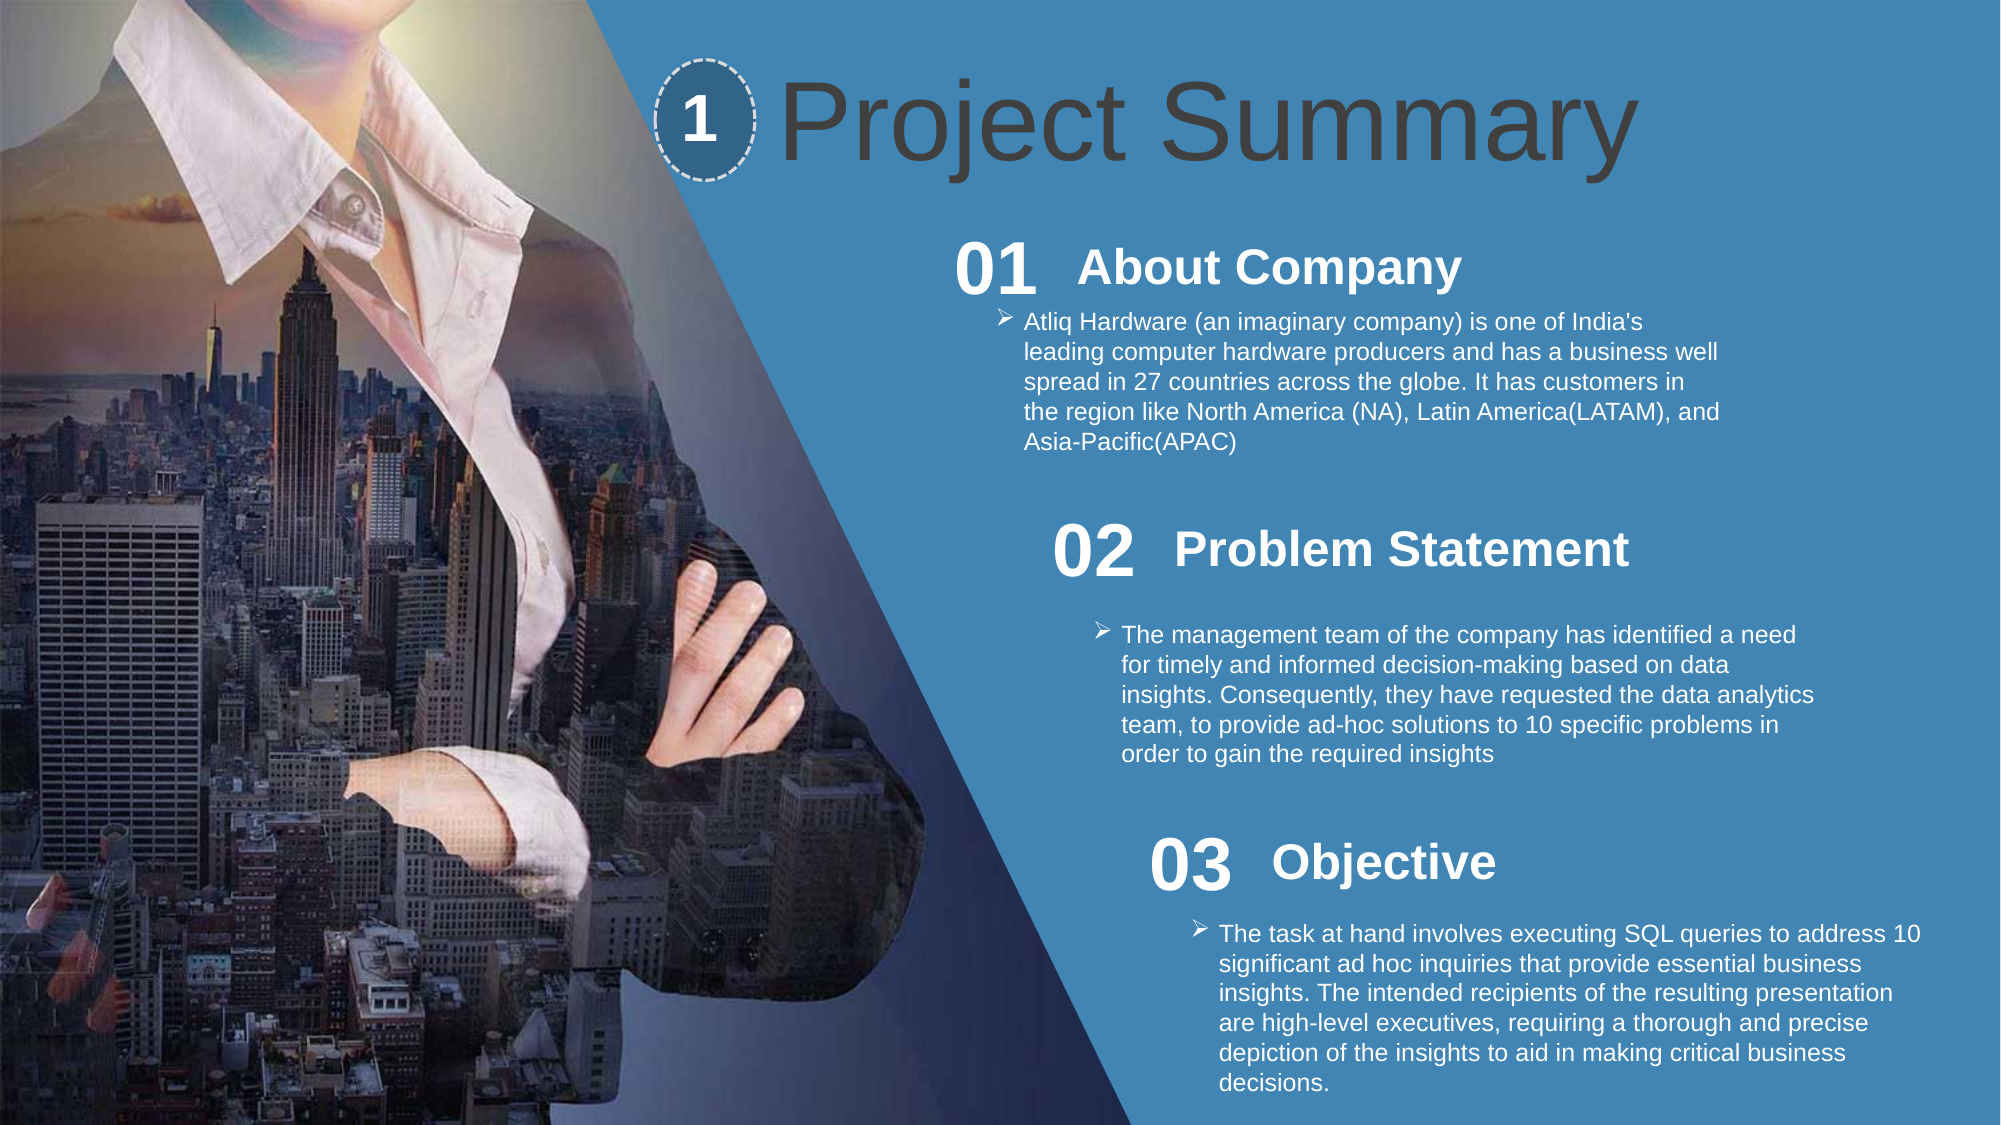

Project Summary

1
01
About Company
Atliq Hardware (an imaginary company) is one of India's leading computer hardware producers and has a business well spread in 27 countries across the globe. It has customers in the region like North America (NA), Latin America(LATAM), and Asia-Pacific(APAC)
02
Problem Statement
The management team of the company has identified a need for timely and informed decision-making based on data insights. Consequently, they have requested the data analytics team, to provide ad-hoc solutions to 10 specific problems in order to gain the required insights
03
Objective
The task at hand involves executing SQL queries to address 10 significant ad hoc inquiries that provide essential business insights. The intended recipients of the resulting presentation are high-level executives, requiring a thorough and precise depiction of the insights to aid in making critical business decisions.